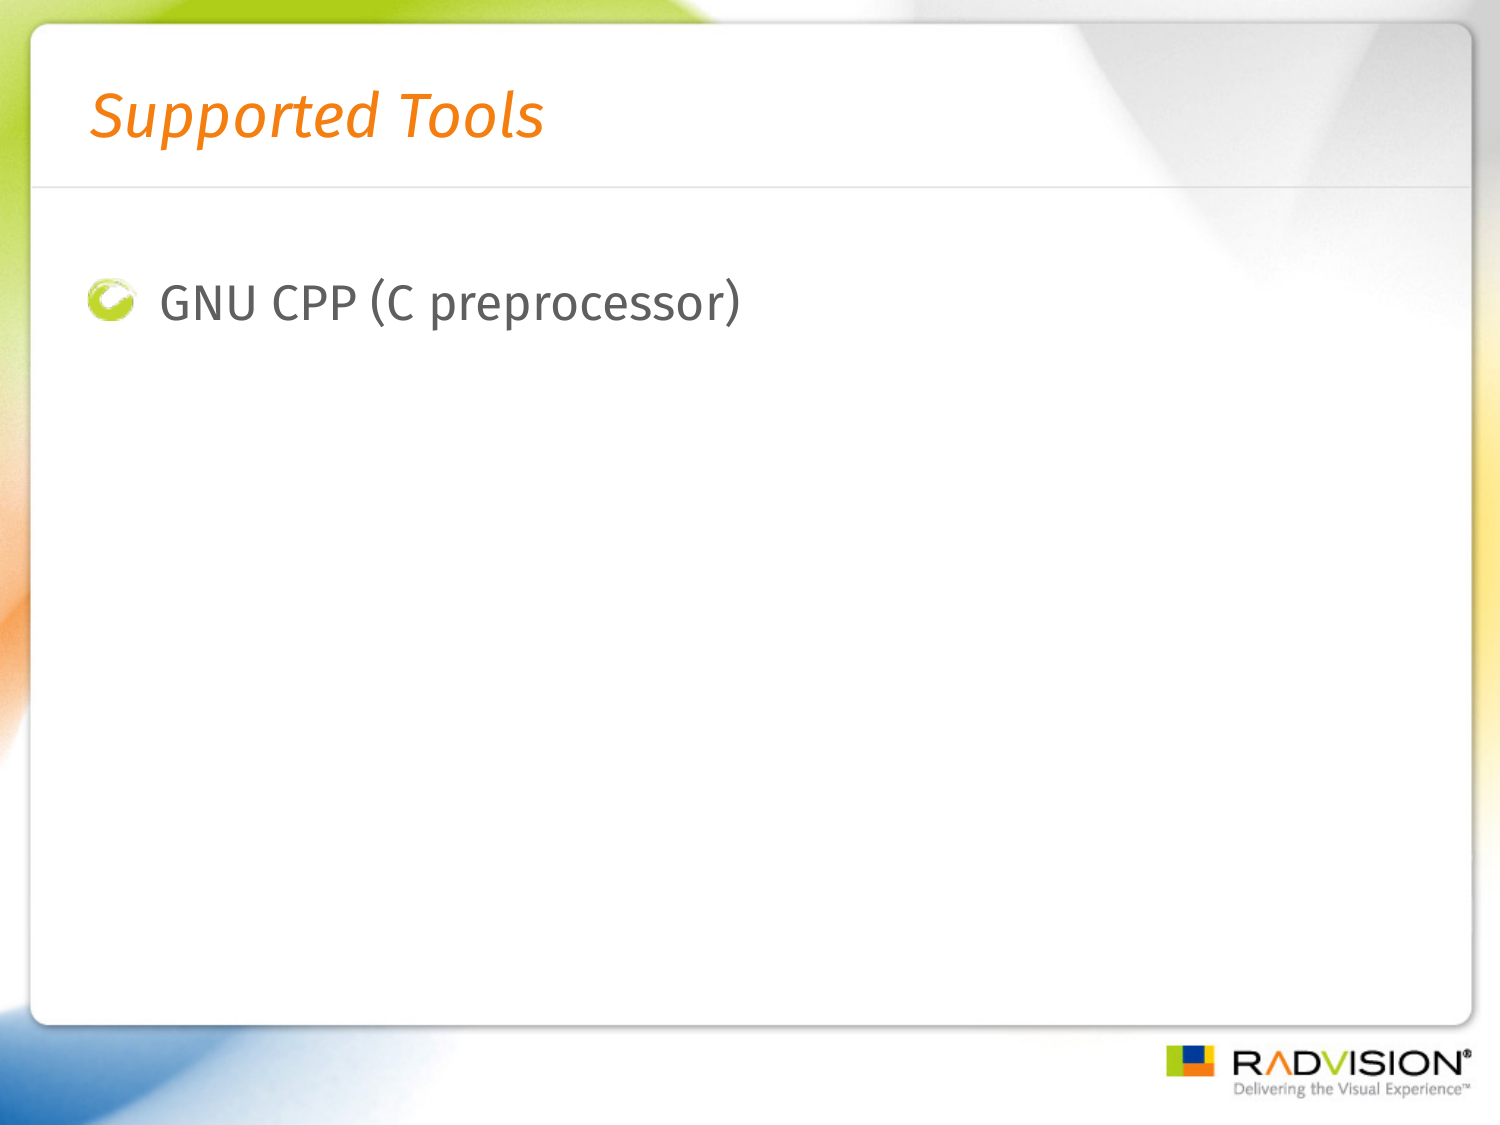

# Supported Tools
GNU CPP (C preprocessor)